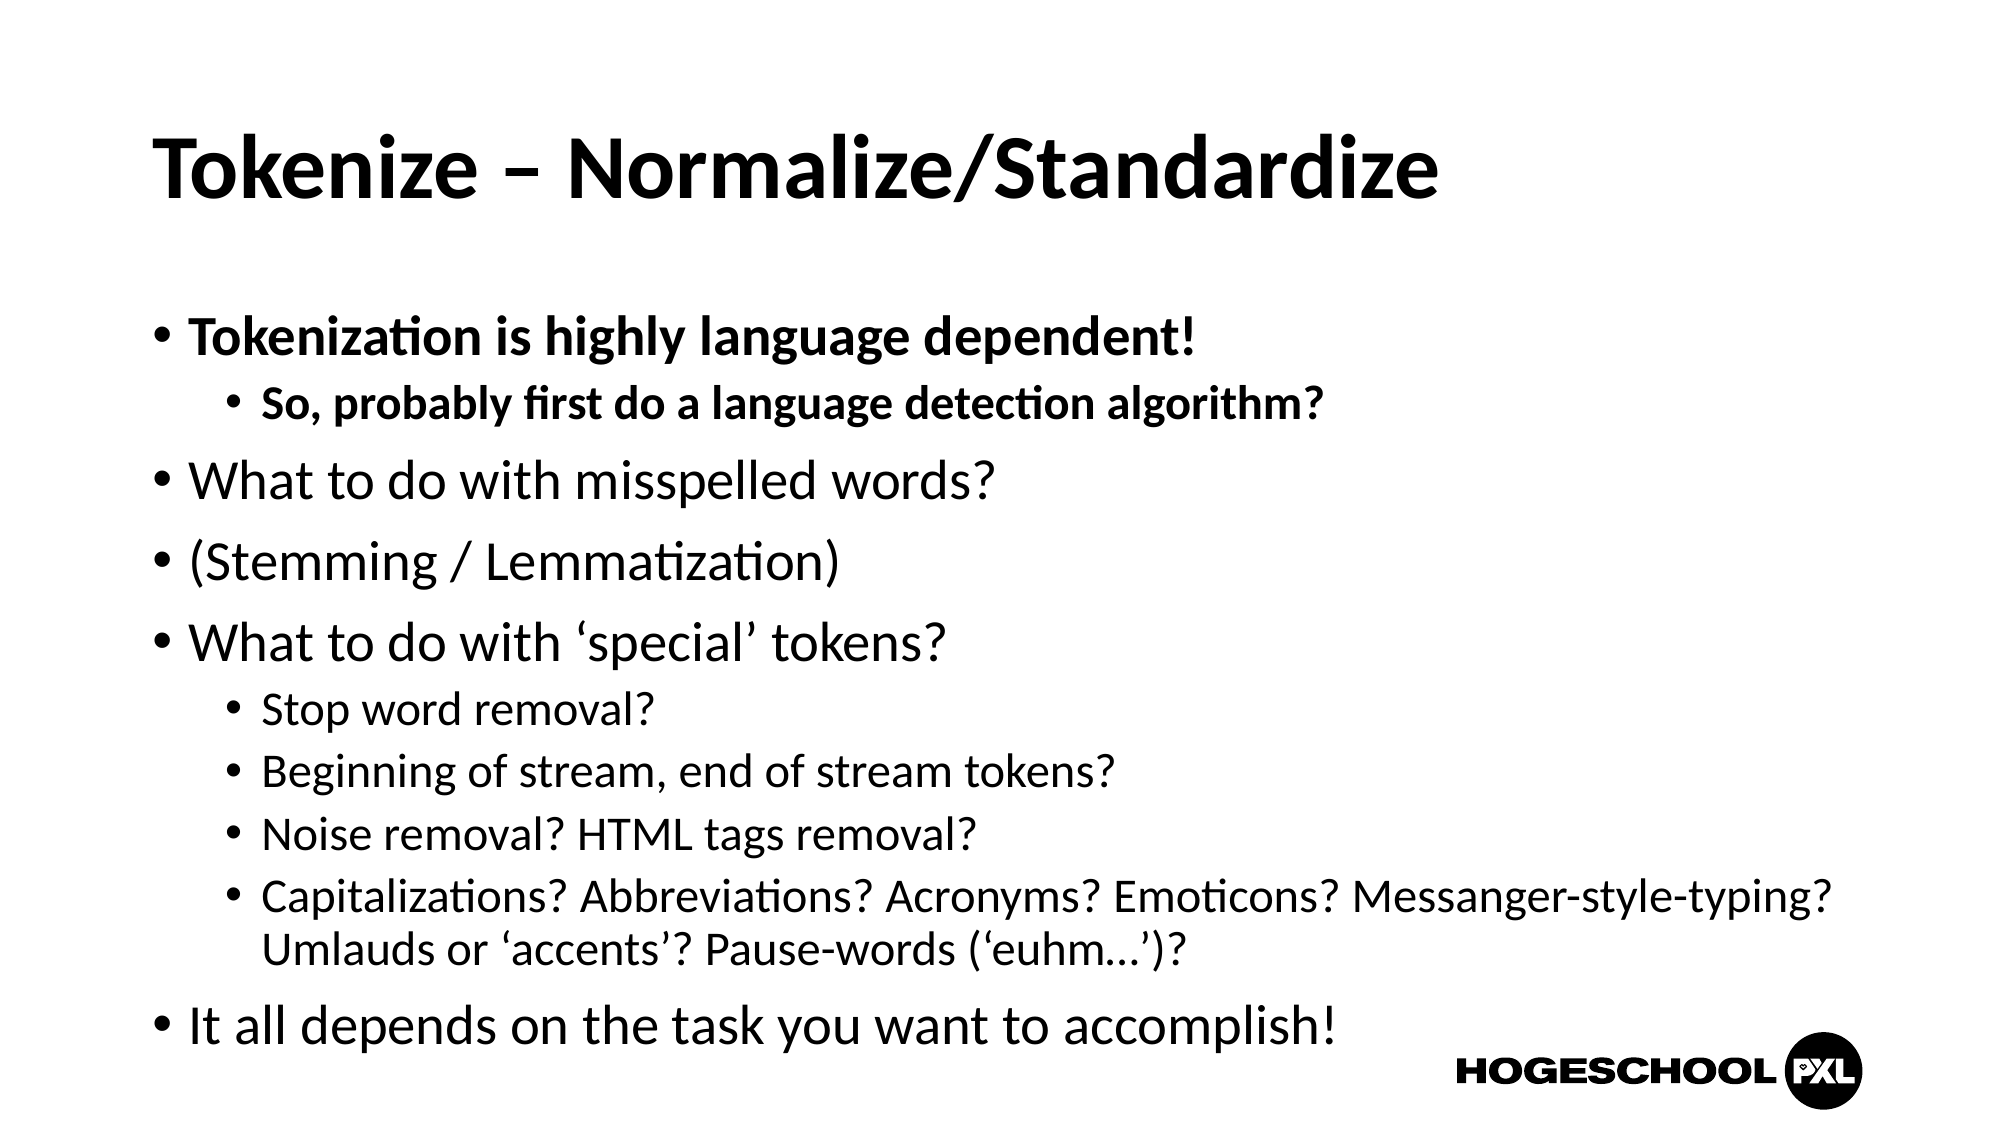

# Tokenize – Normalize/Standardize
Tokenization is highly language dependent!
So, probably first do a language detection algorithm?
What to do with misspelled words?
(Stemming / Lemmatization)
What to do with ‘special’ tokens?
Stop word removal?
Beginning of stream, end of stream tokens?
Noise removal? HTML tags removal?
Capitalizations? Abbreviations? Acronyms? Emoticons? Messanger-style-typing? Umlauds or ‘accents’? Pause-words (‘euhm…’)?
It all depends on the task you want to accomplish!